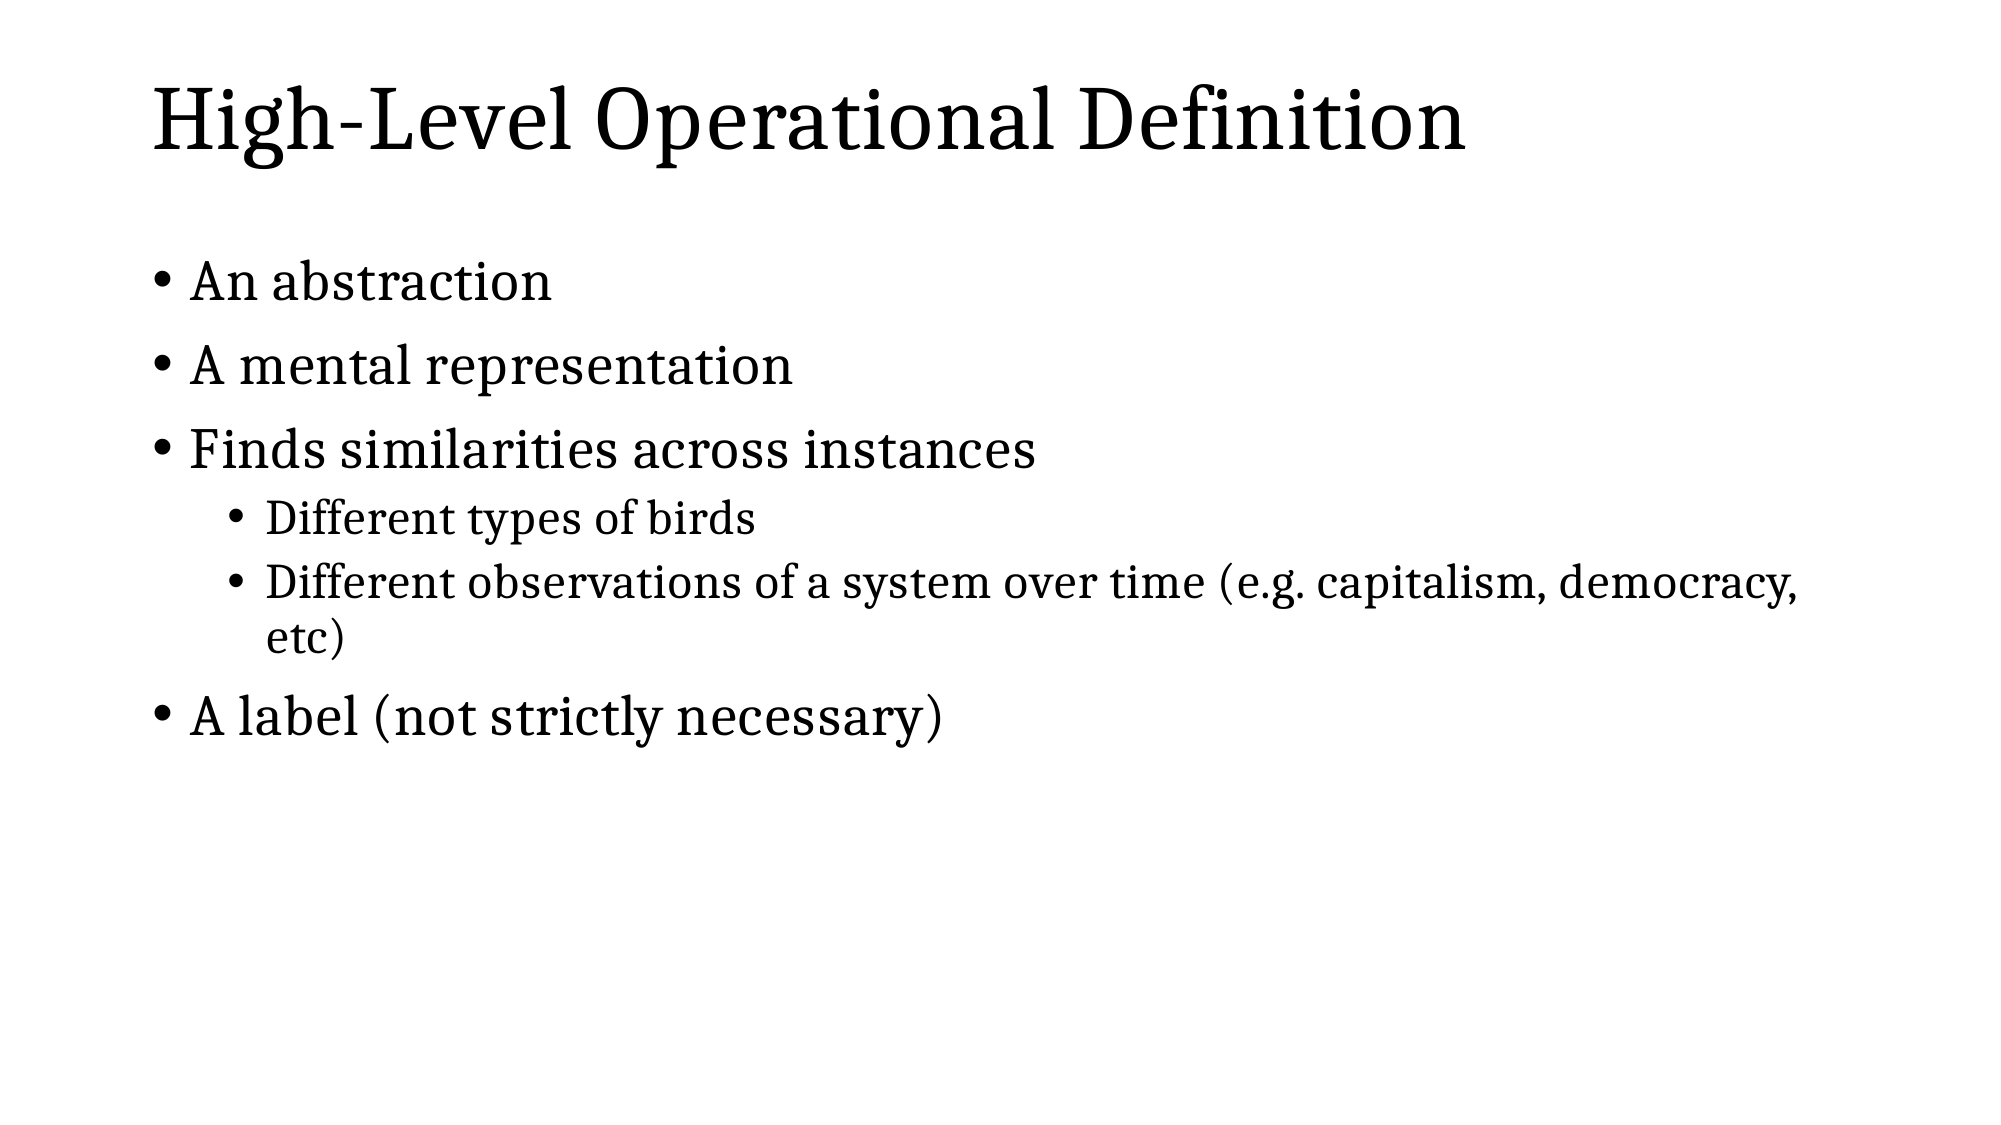

# High-Level Operational Definition
An abstraction
A mental representation
Finds similarities across instances
Different types of birds
Different observations of a system over time (e.g. capitalism, democracy, etc)
A label (not strictly necessary)